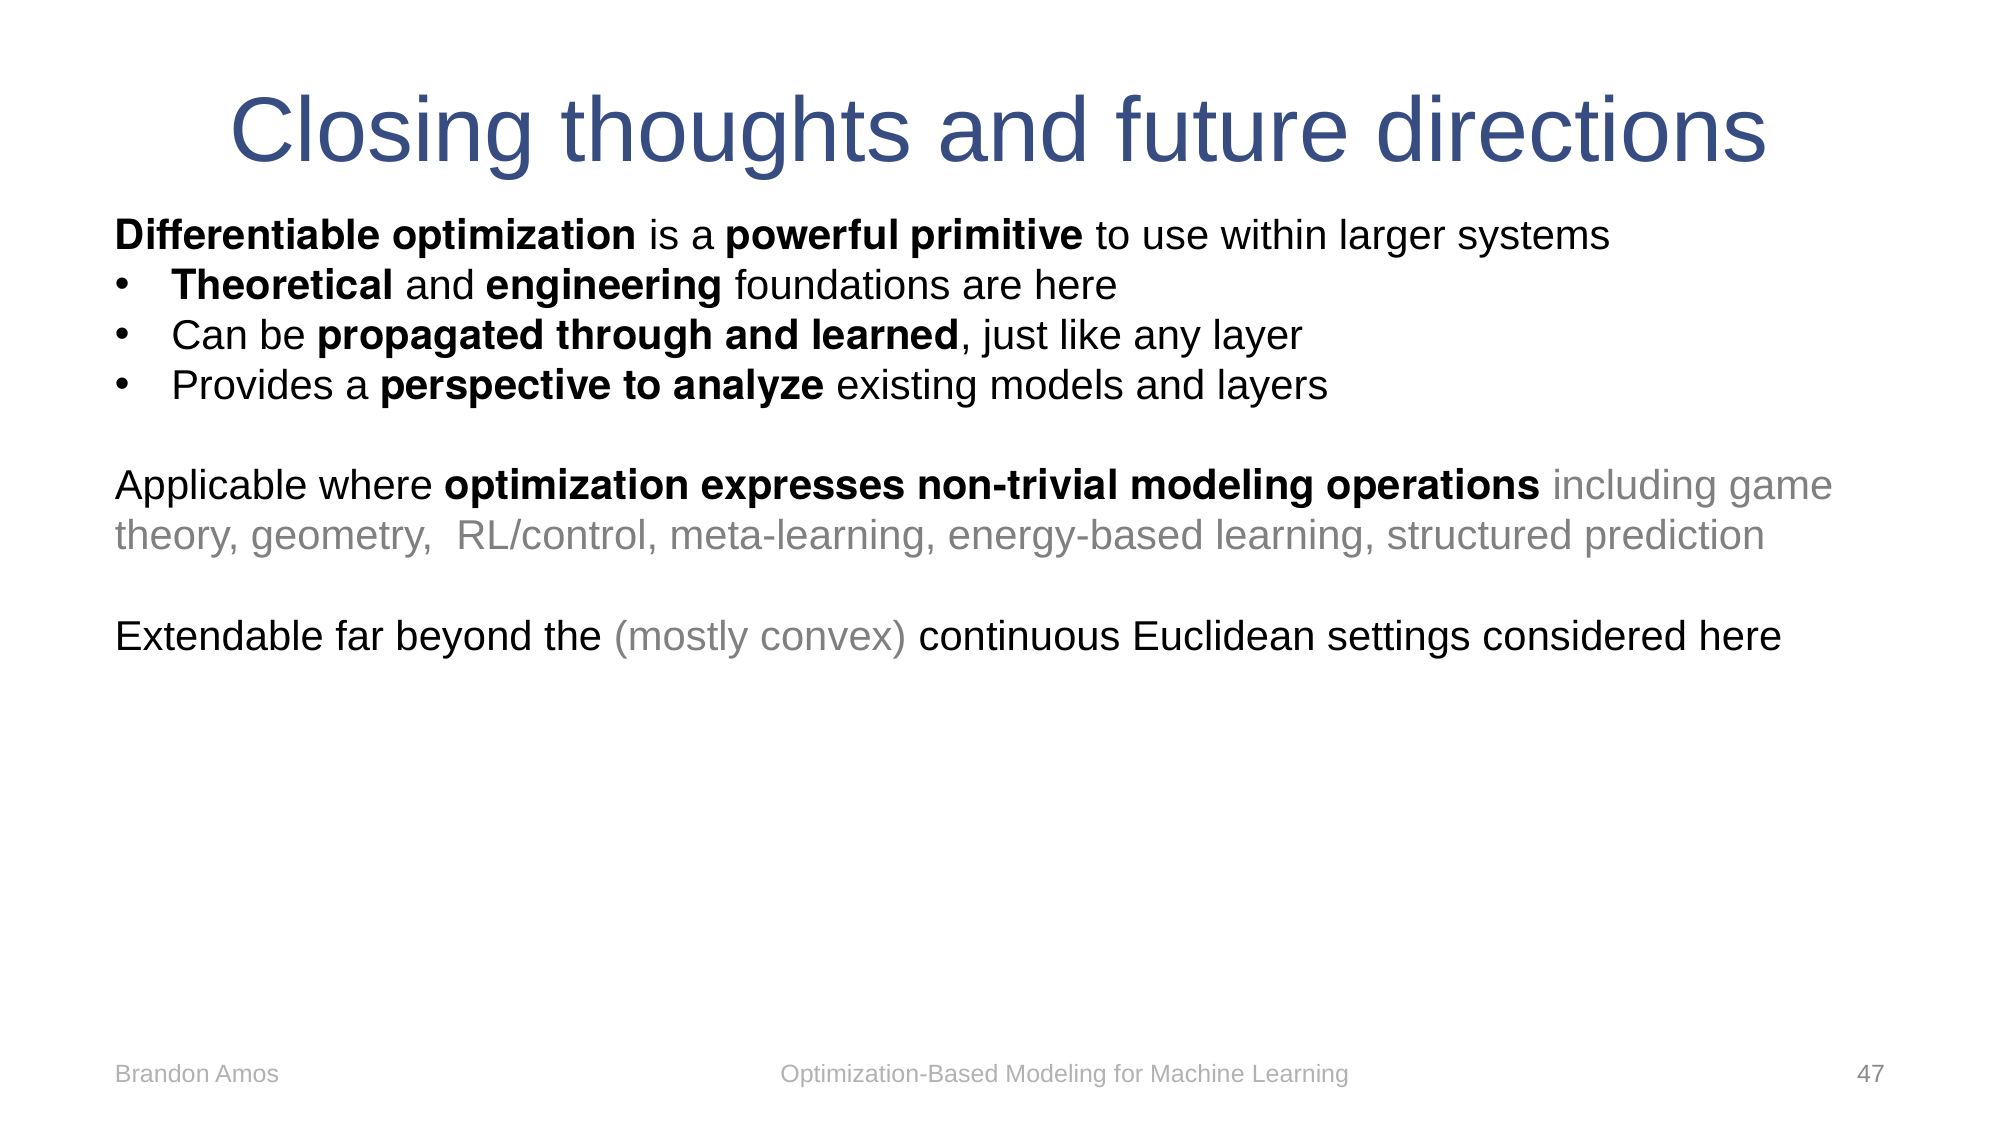

# Closing thoughts and future directions
Differentiable optimization is a powerful primitive to use within larger systems
Theoretical and engineering foundations are here
Can be propagated through and learned, just like any layer
Provides a perspective to analyze existing models and layers

Applicable where optimization expresses non-trivial modeling operations including game theory, geometry,  RL/control, meta-learning, energy-based learning, structured prediction
Extendable far beyond the (mostly convex) continuous Euclidean settings considered here
Optimization-Based Modeling for Machine Learning
Brandon Amos
47